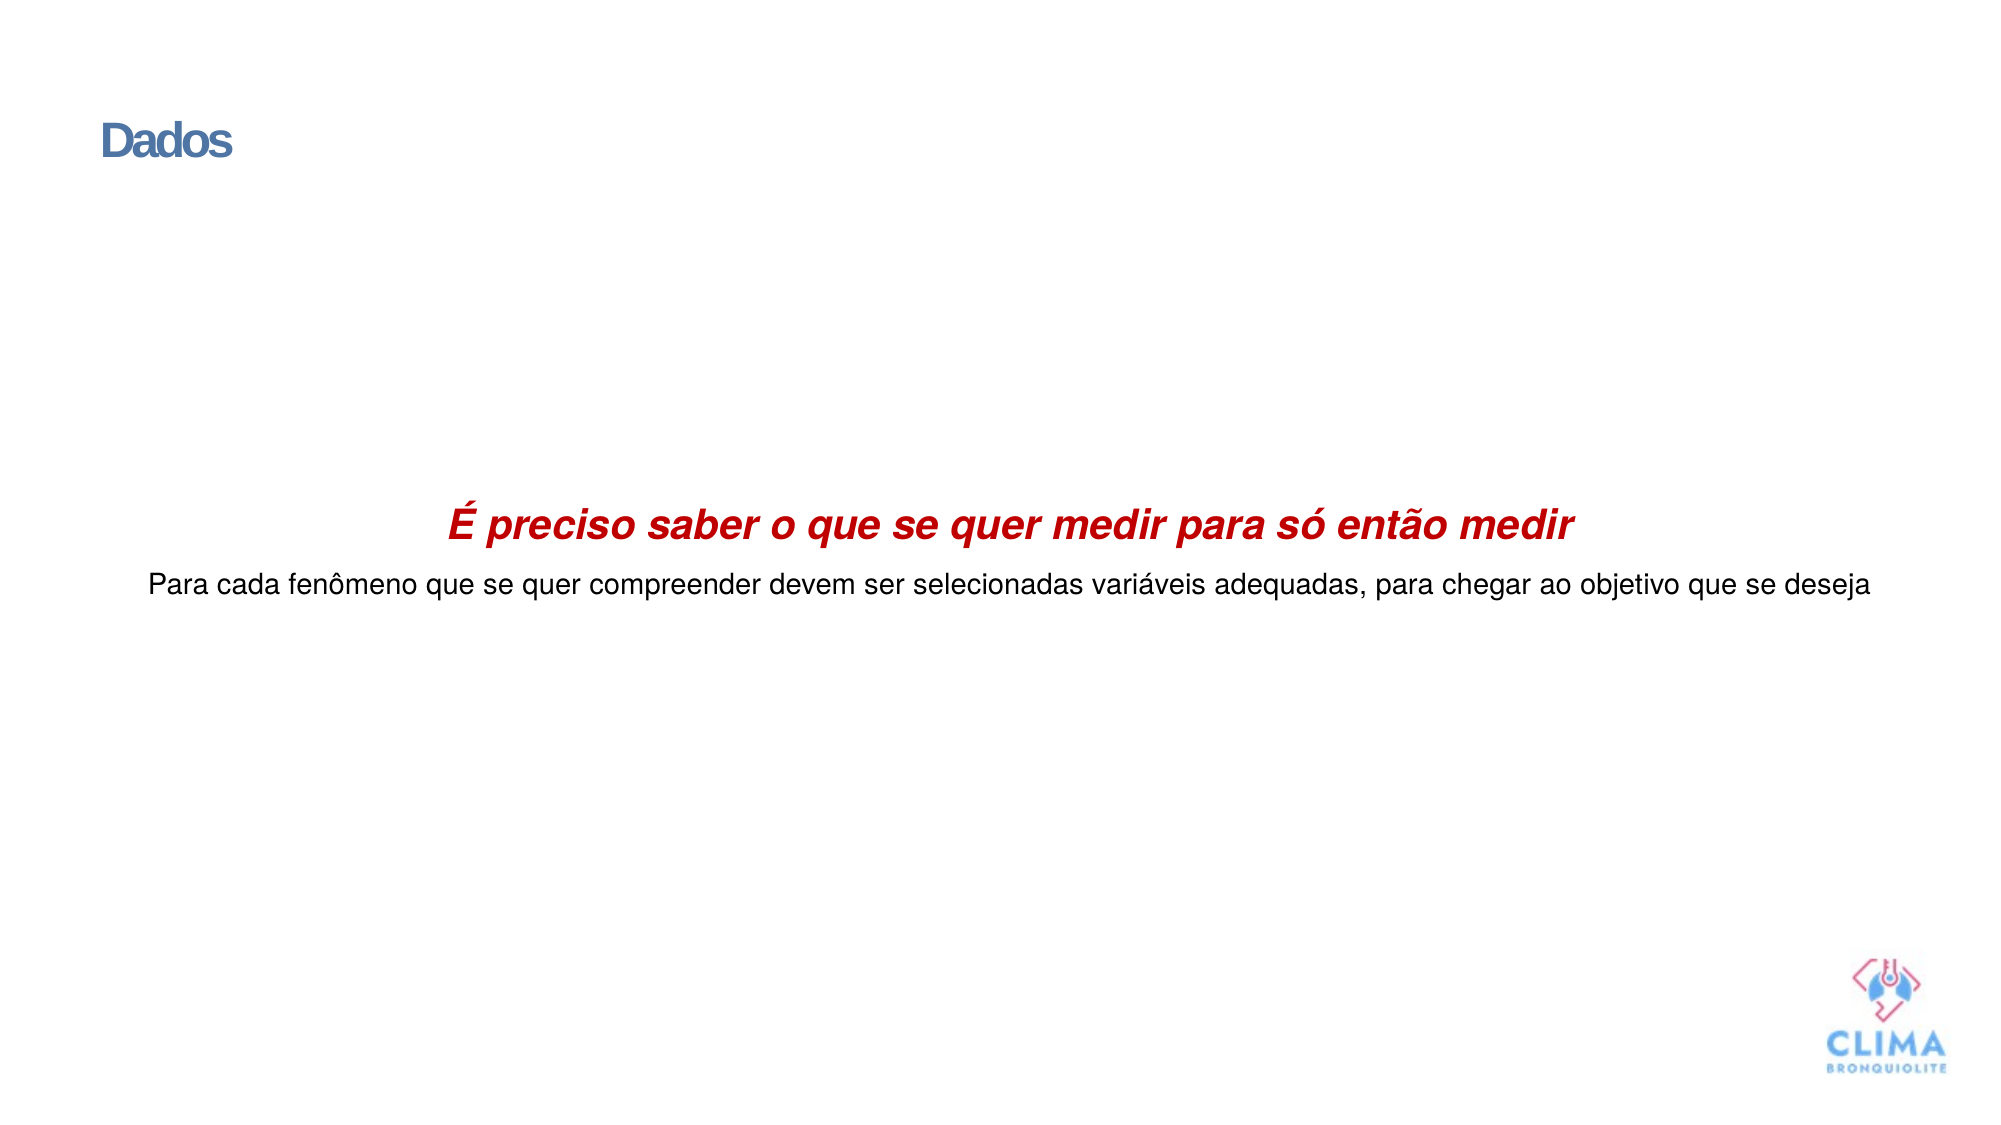

# Dados
É preciso saber o que se quer medir para só então medir
Para cada fenômeno que se quer compreender devem ser selecionadas variáveis adequadas, para chegar ao objetivo que se deseja